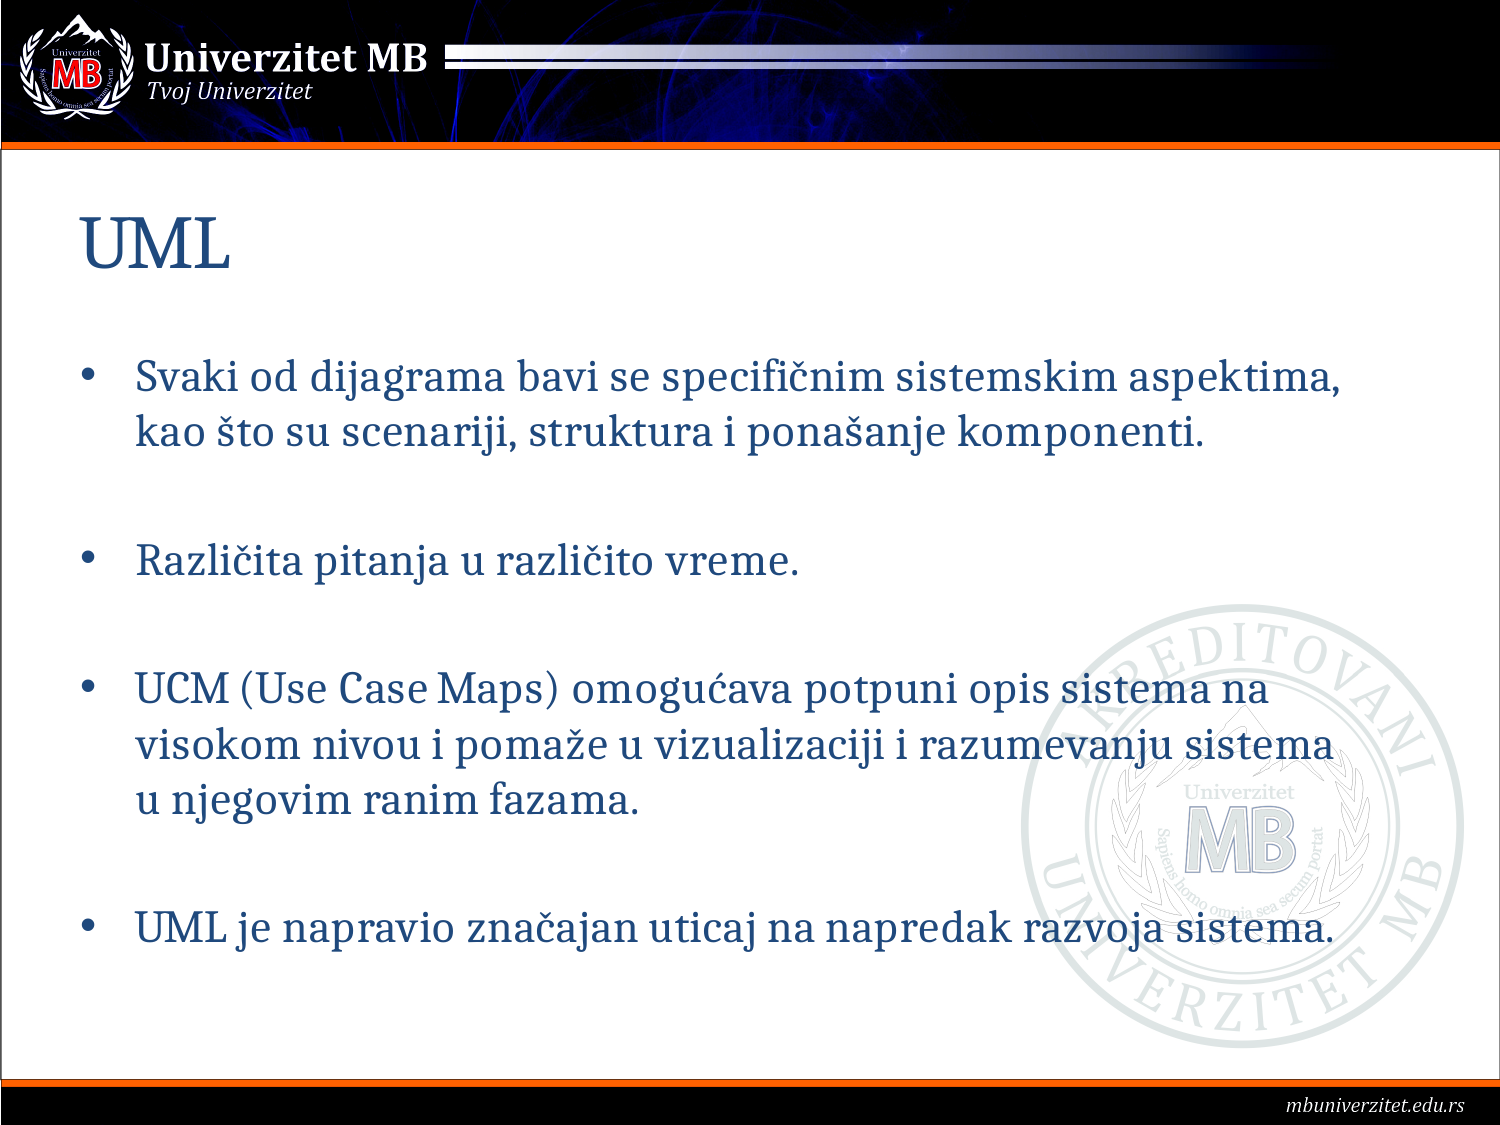

# UML
Svaki od dijagrama bavi se specifičnim sistemskim aspektima, kao što su scenariji, struktura i ponašanje komponenti.

Različita pitanja u različito vreme.

UCM (Use Case Maps) omogućava potpuni opis sistema na visokom nivou i pomaže u vizualizaciji i razumevanju sistema u njegovim ranim fazama.

UML je napravio značajan uticaj na napredak razvoja sistema.